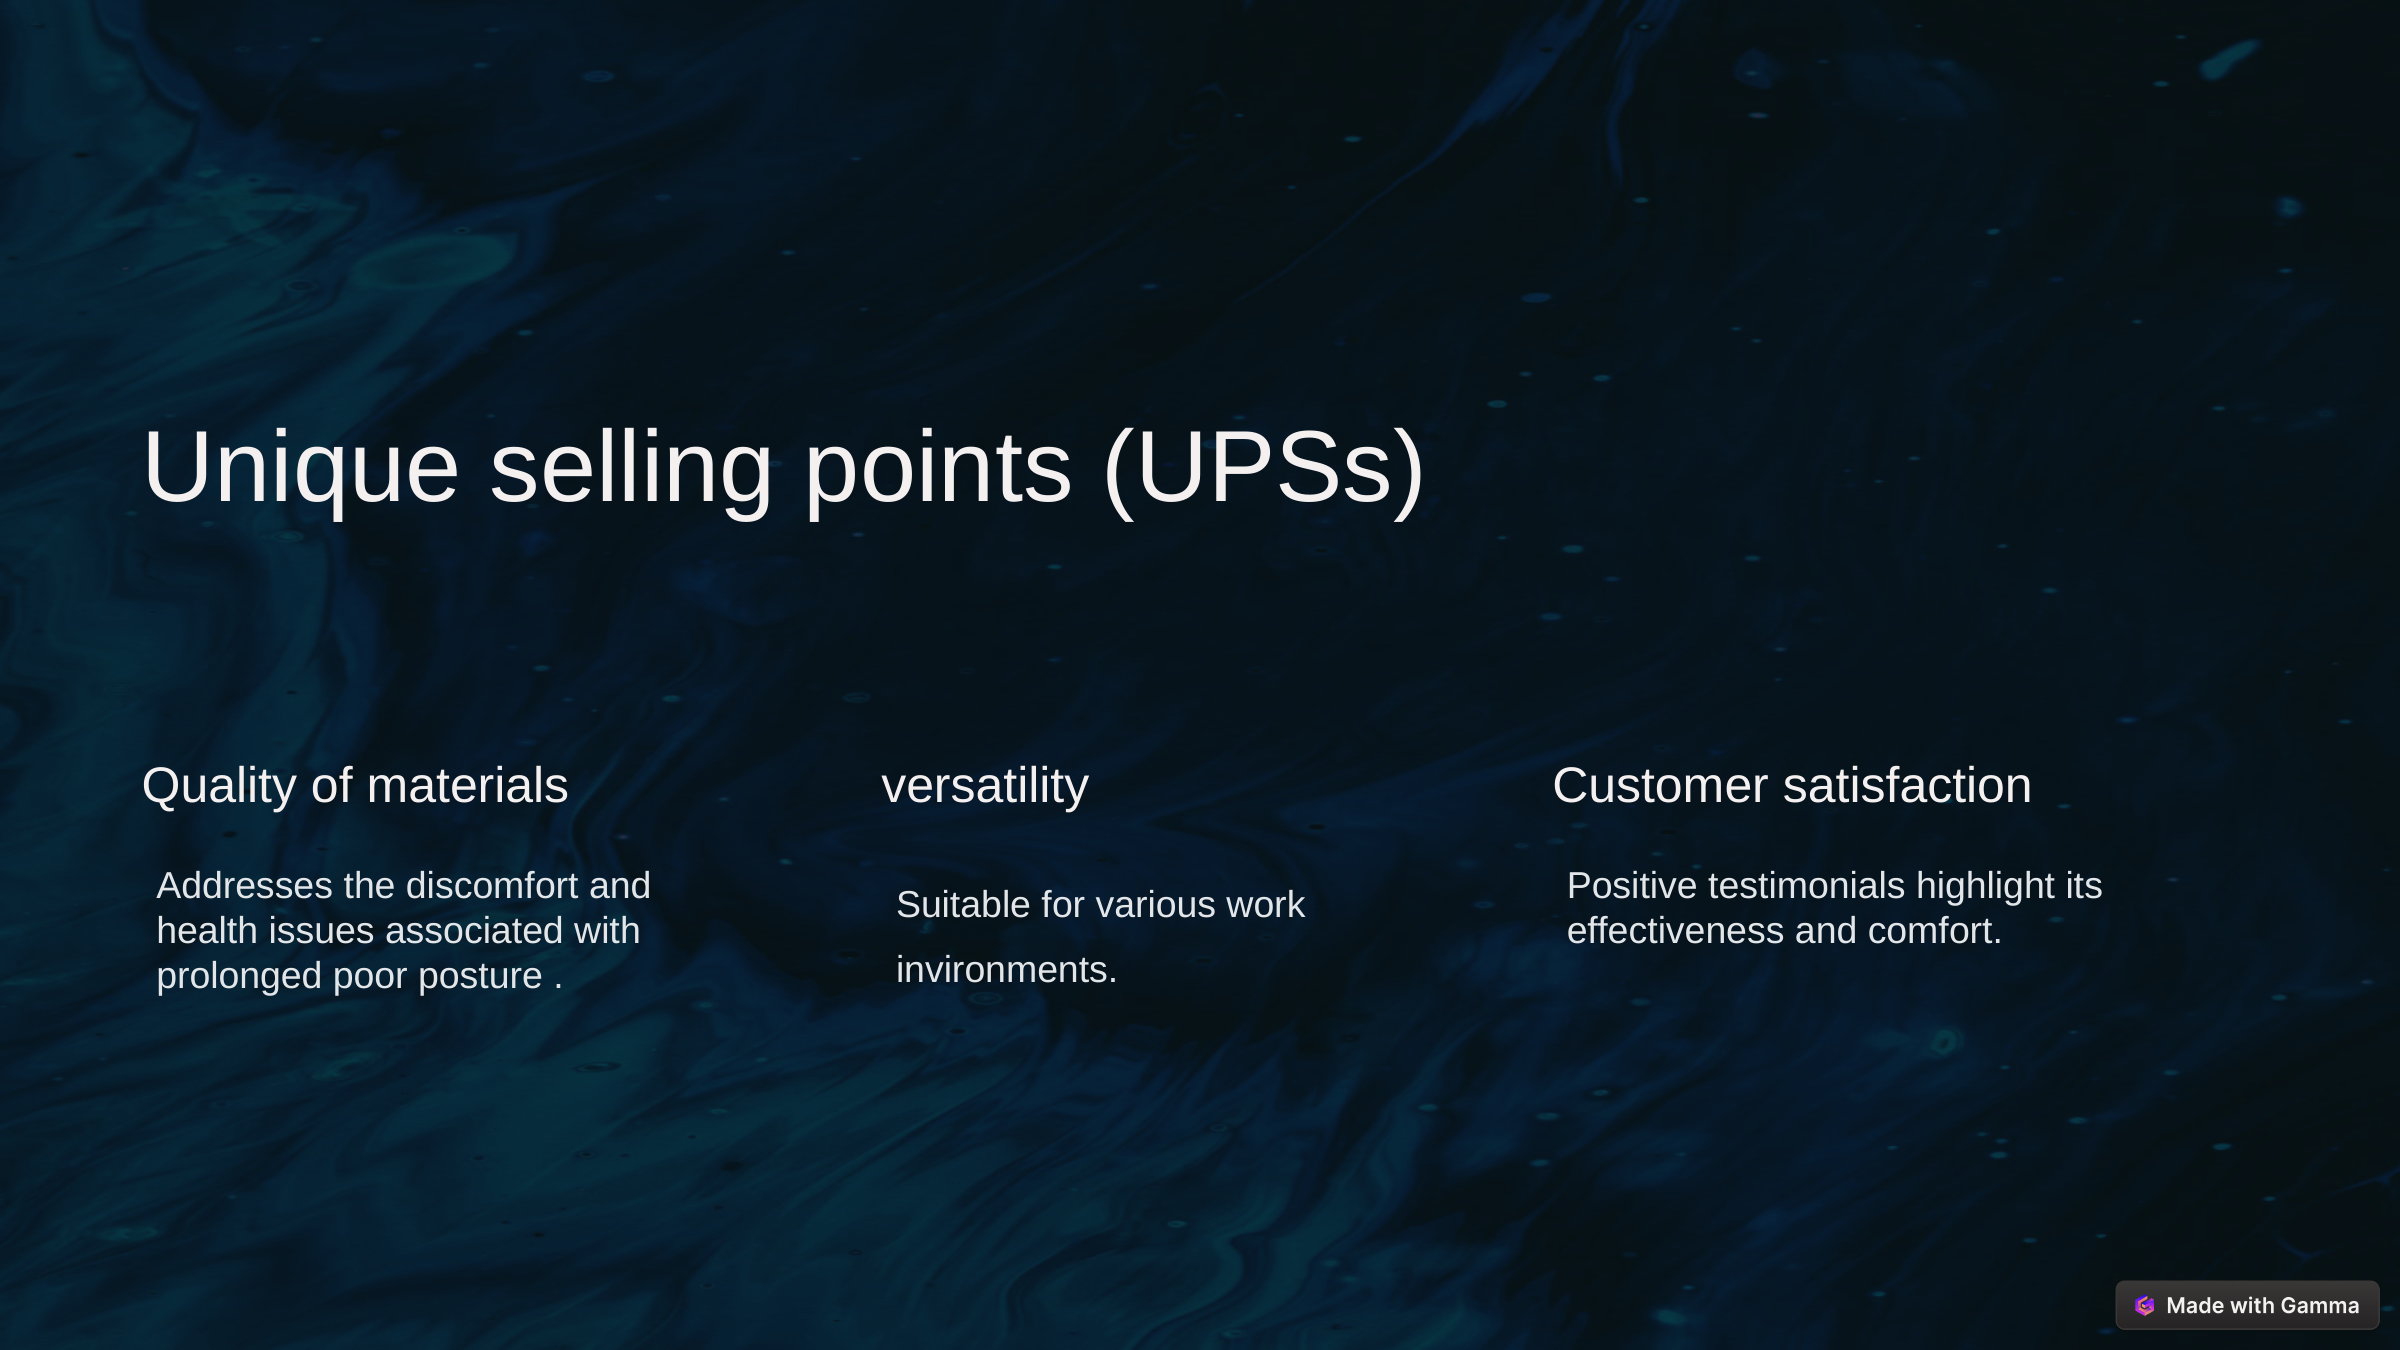

Unique selling points (UPSs)
Quality of materials
versatility
Customer satisfaction
Addresses the discomfort and health issues associated with prolonged poor posture .

Suitable for various work invironments.
Positive testimonials highlight its effectiveness and comfort.